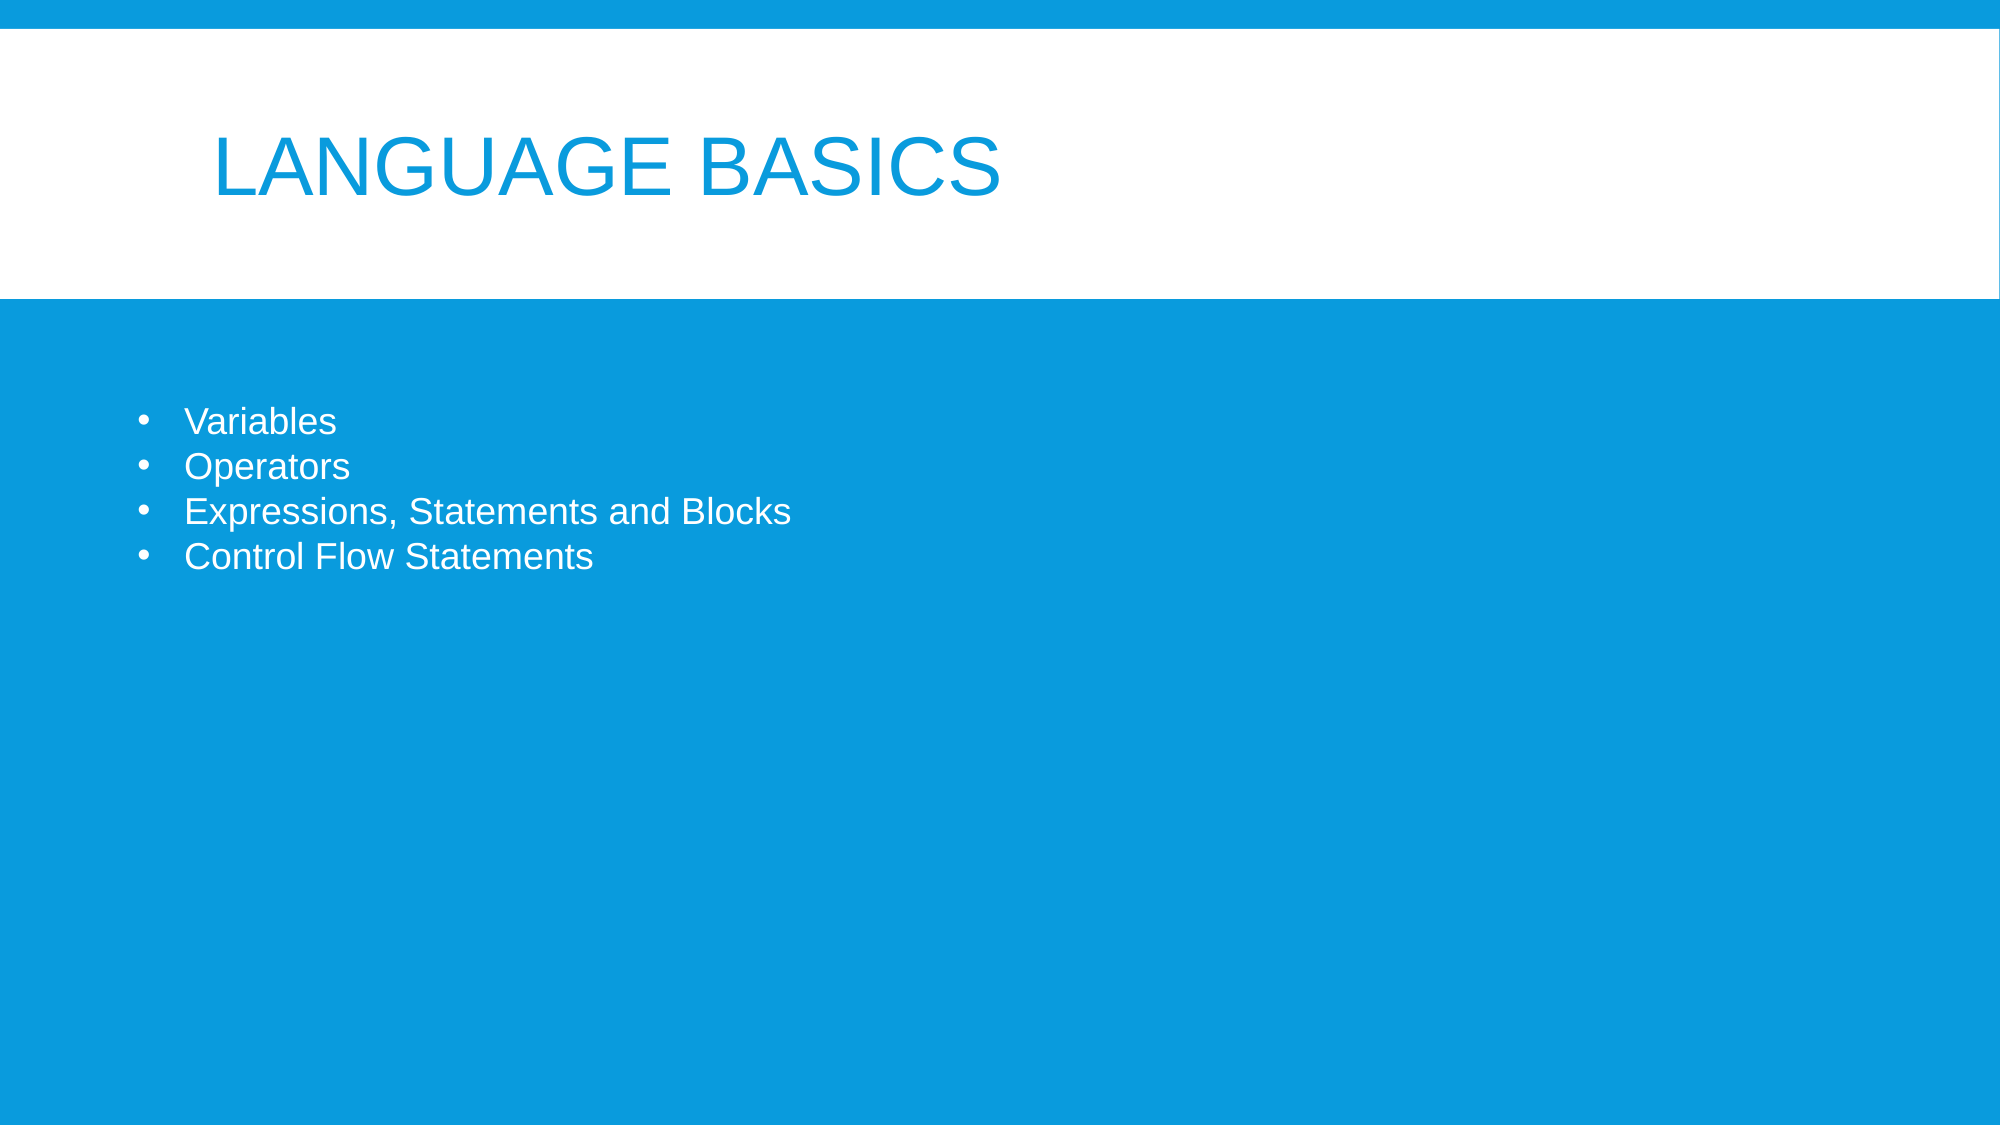

# Language basics

Variables
Operators
Expressions, Statements and Blocks
Control Flow Statements